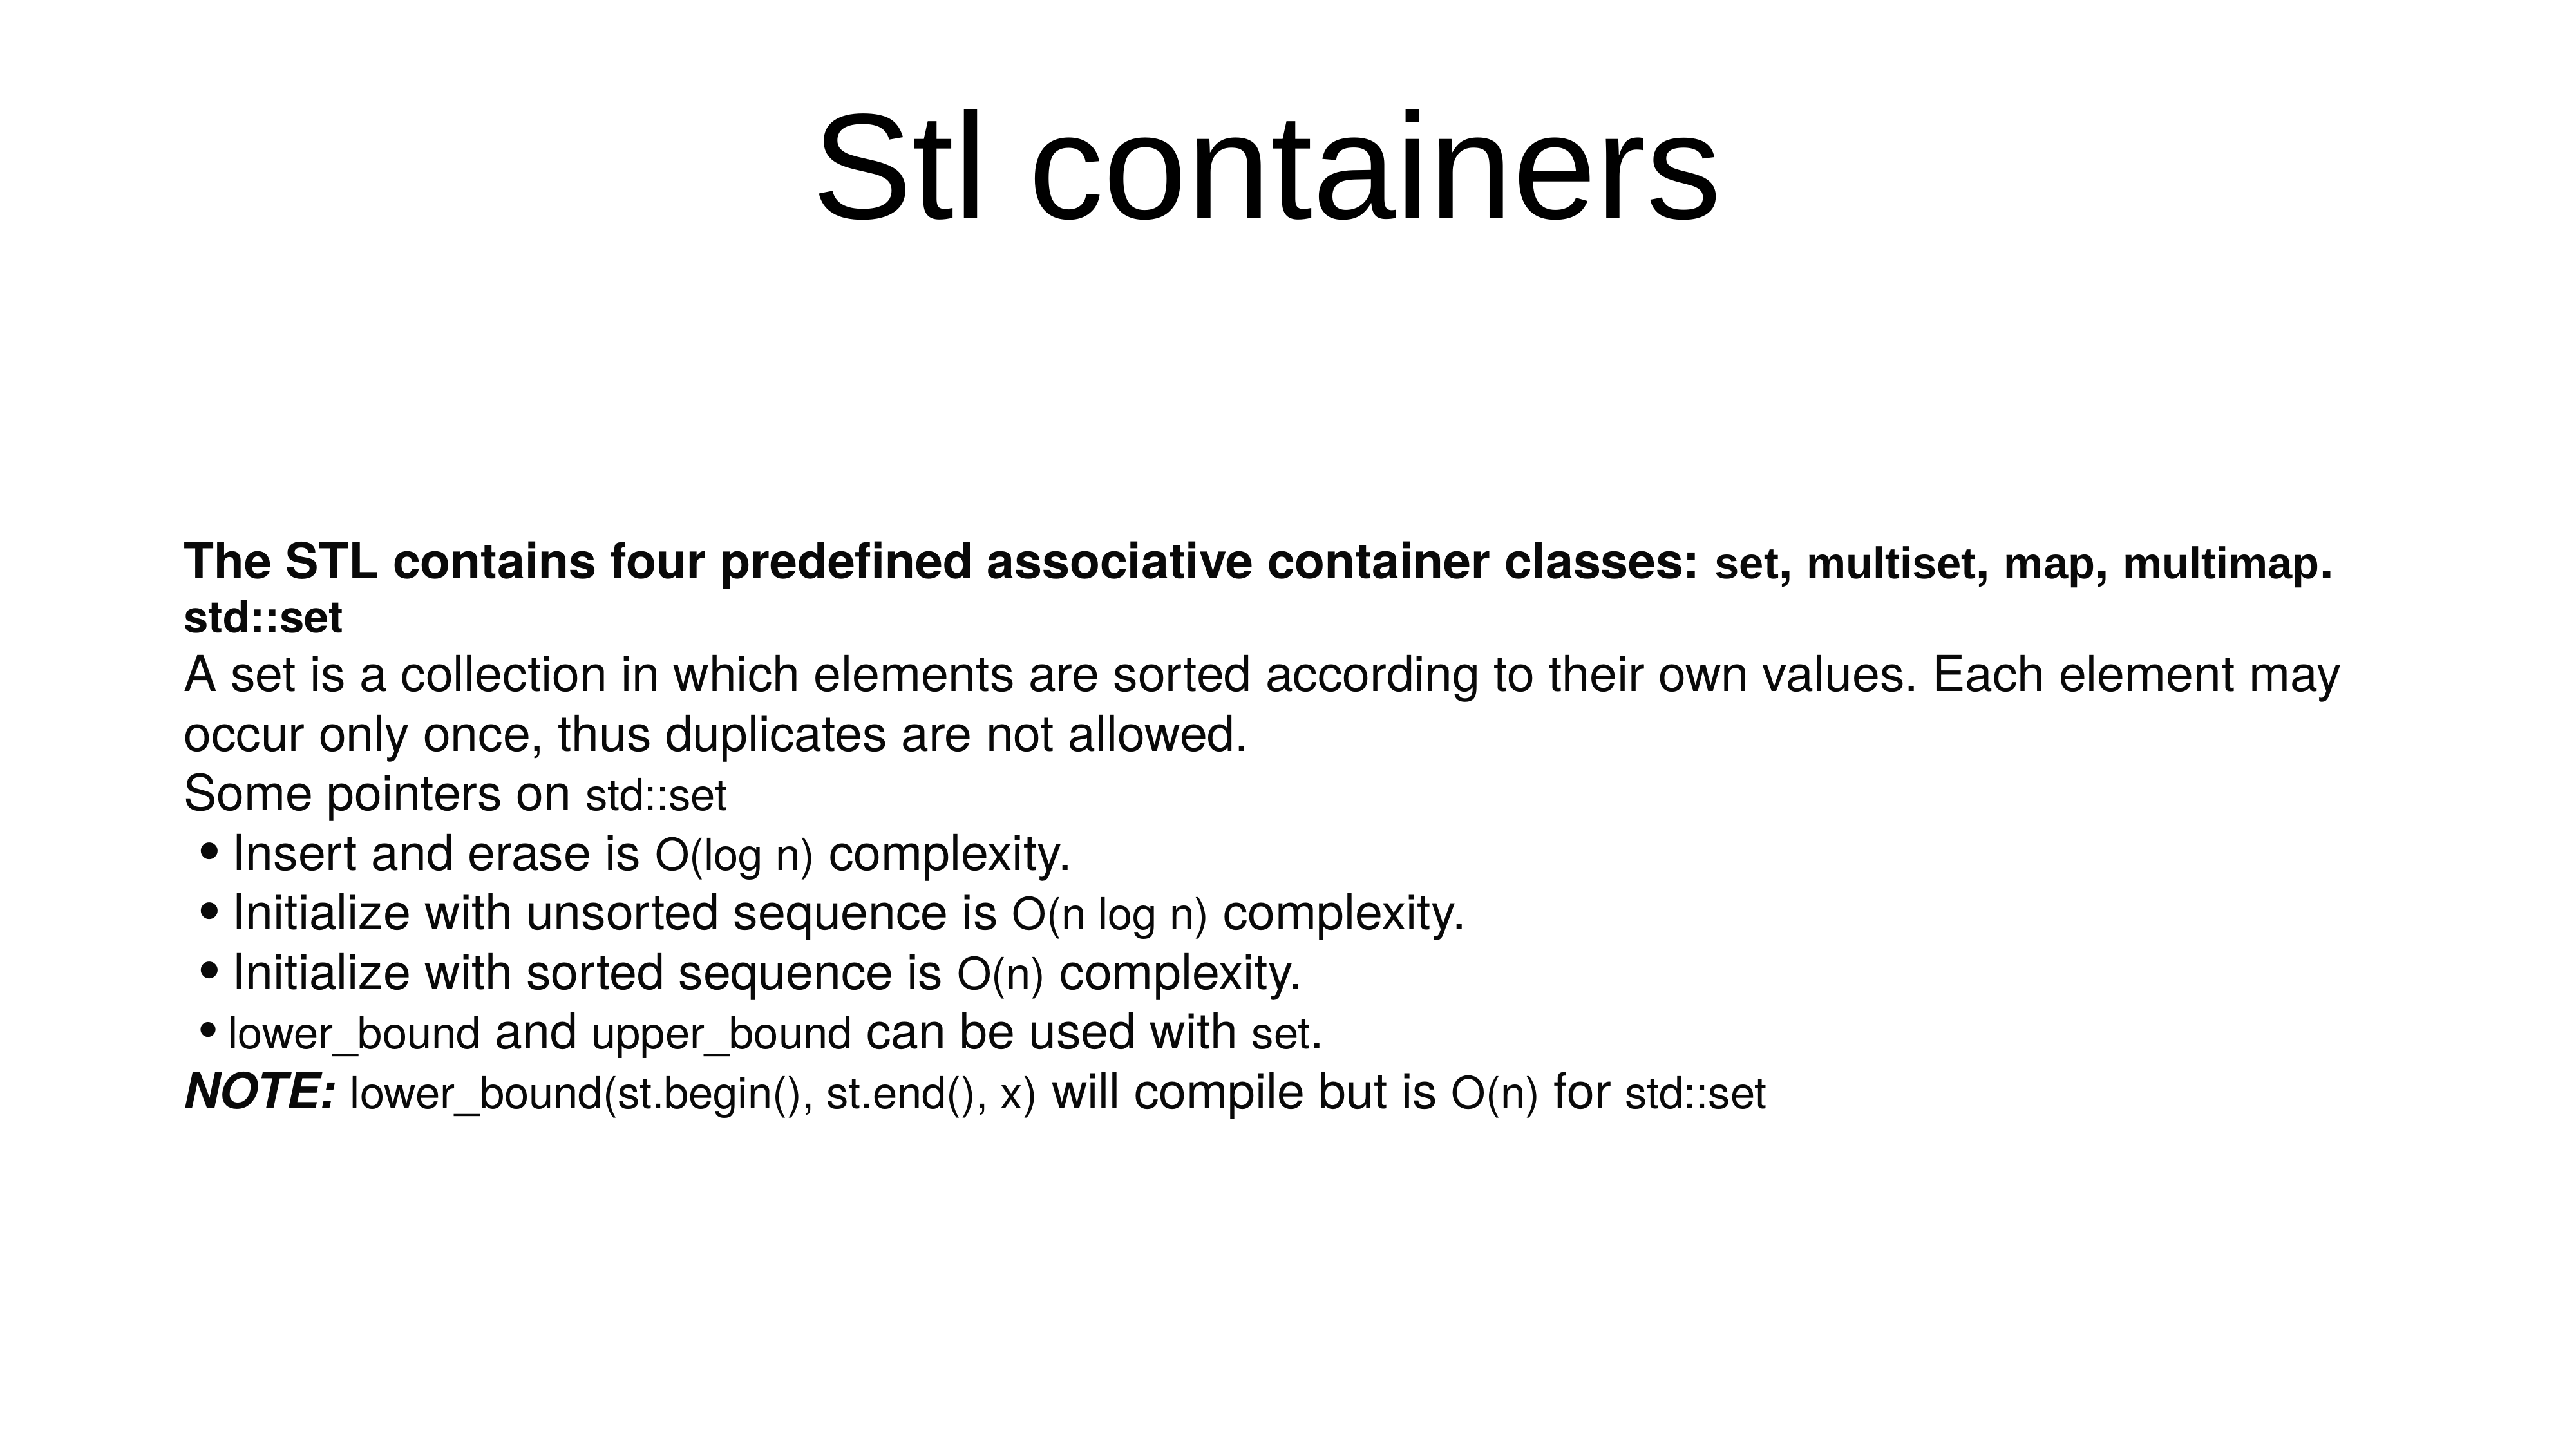

# Stl containers
The STL contains four predefined associative container classes: set, multiset, map, multimap.
std::set
A set is a collection in which elements are sorted according to their own values. Each element may occur only once, thus duplicates are not allowed.
Some pointers on std::set
Insert and erase is O(log n) complexity.
Initialize with unsorted sequence is O(n log n) complexity.
Initialize with sorted sequence is O(n) complexity.
lower_bound and upper_bound can be used with set.
NOTE: lower_bound(st.begin(), st.end(), x) will compile but is O(n) for std::set